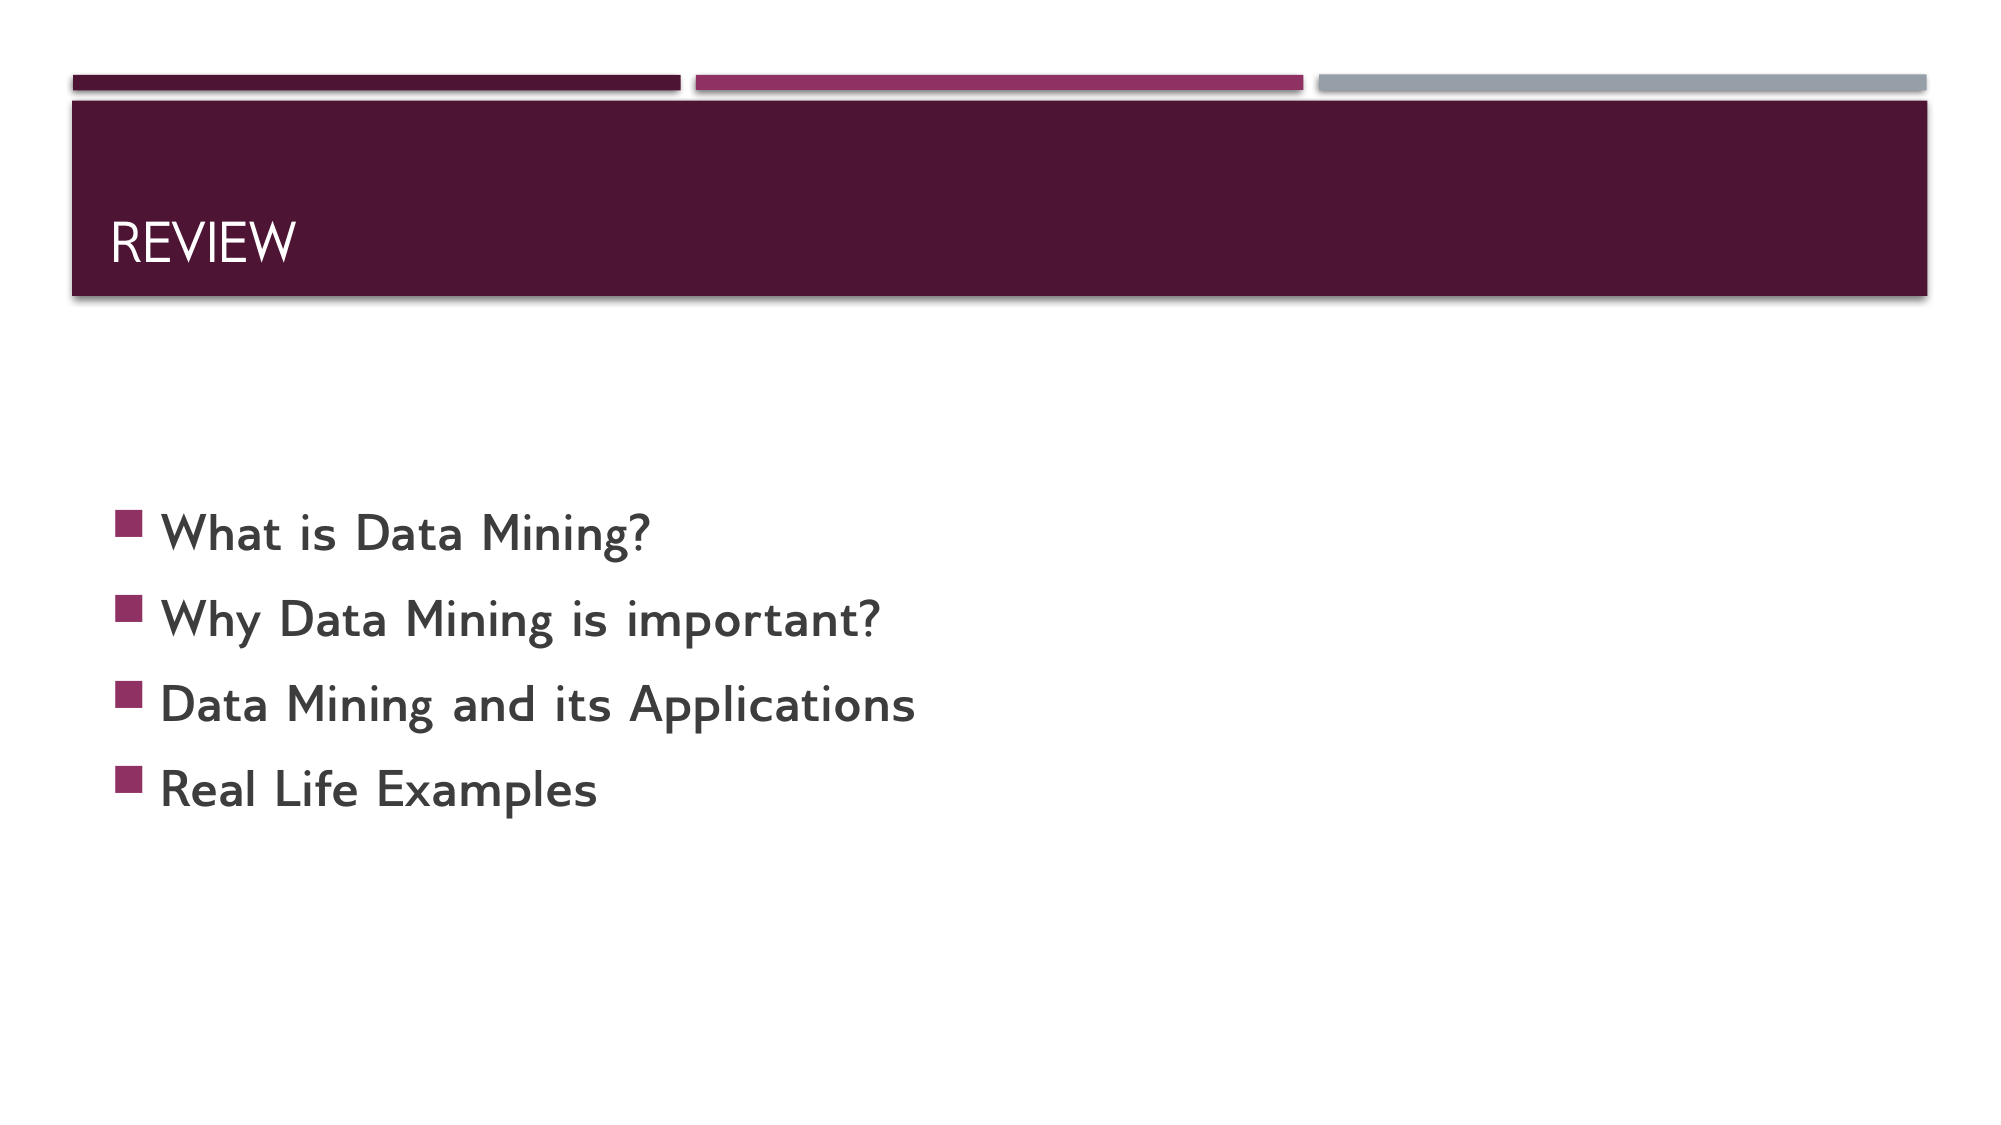

# Review
What is Data Mining?
Why Data Mining is important?
Data Mining and its Applications
Real Life Examples